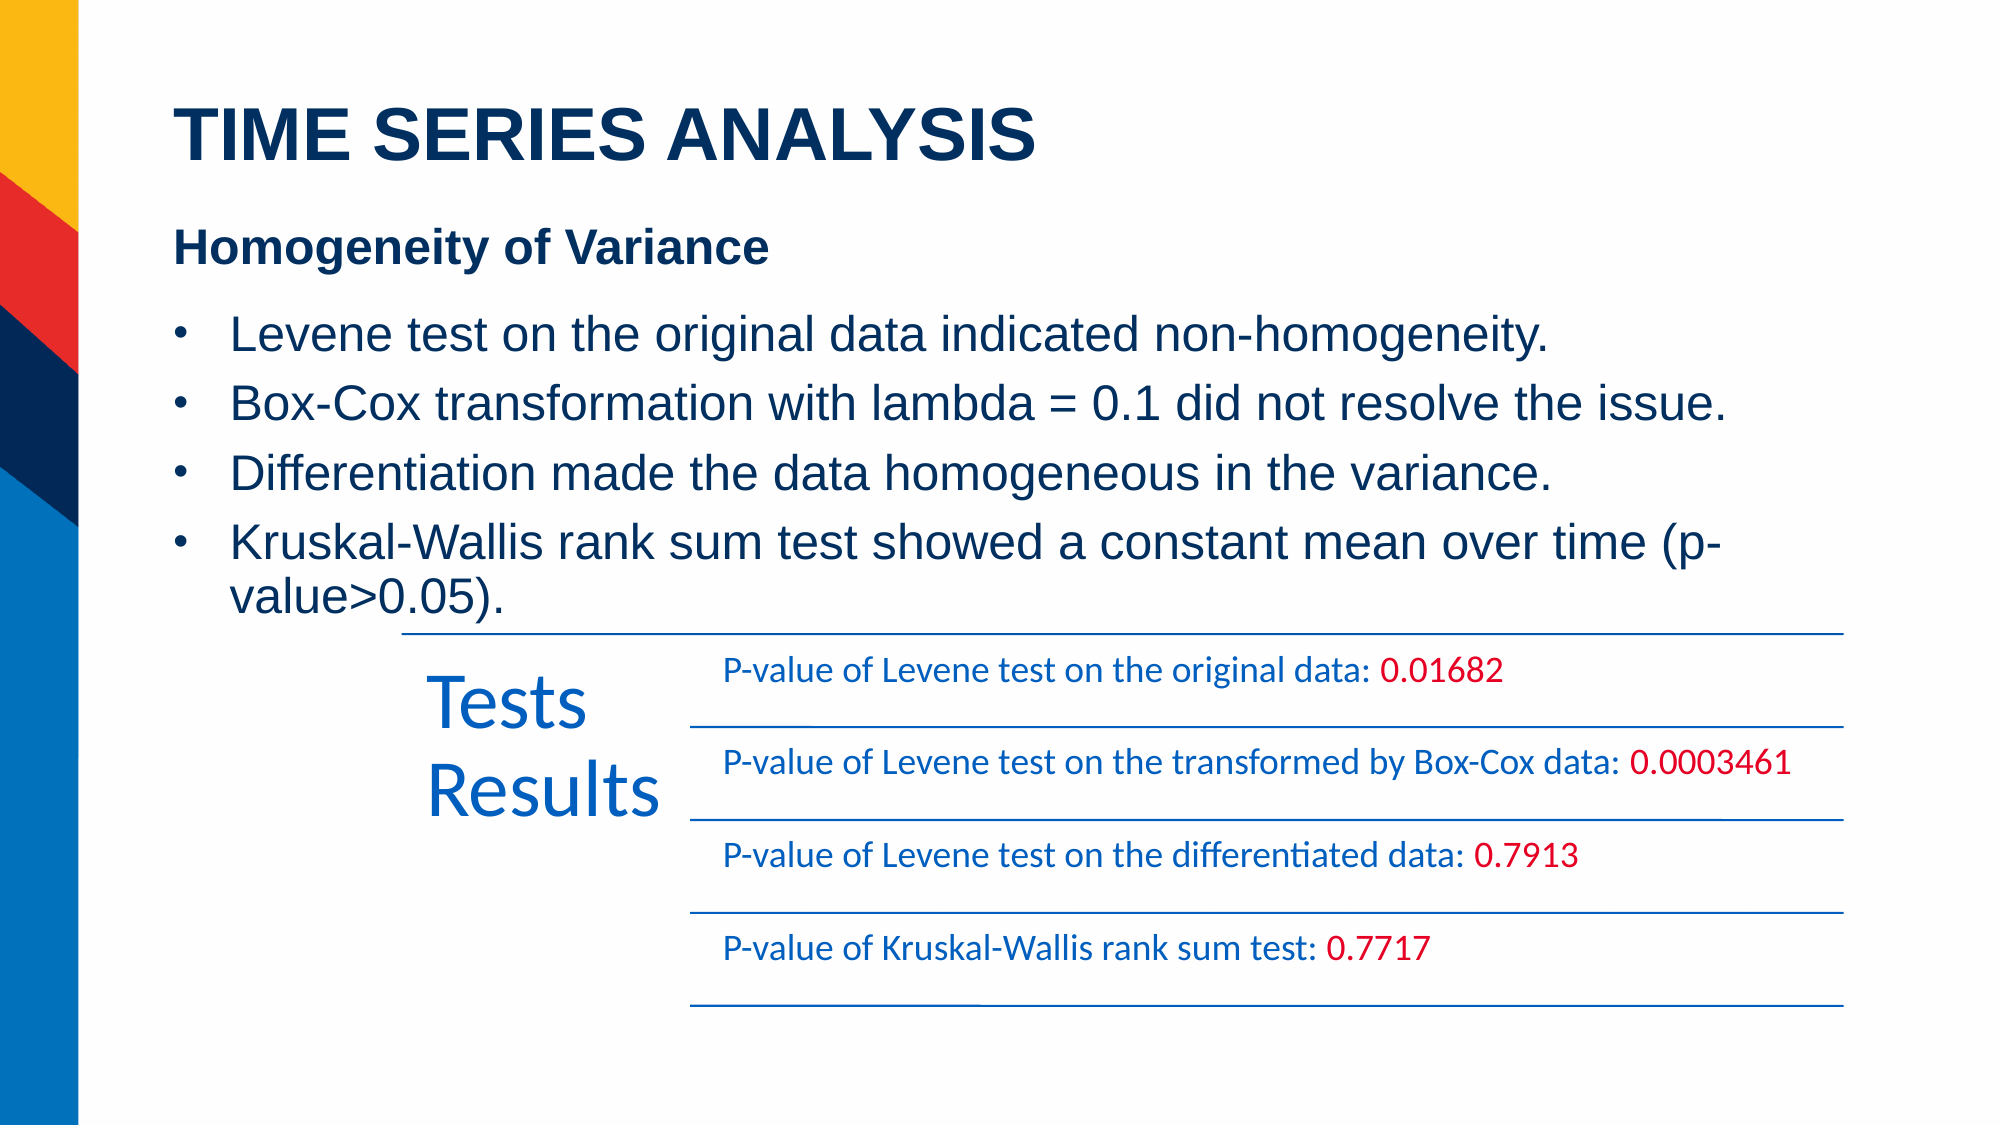

# Time Series Analysis
Homogeneity of Variance
Levene test on the original data indicated non-homogeneity.
Box-Cox transformation with lambda = 0.1 did not resolve the issue.
Differentiation made the data homogeneous in the variance.
Kruskal-Wallis rank sum test showed a constant mean over time (p-value>0.05).

Tests Results
P-value of Levene test on the original data: 0.01682
P-value of Levene test on the transformed by Box-Cox data: 0.0003461
P-value of Levene test on the differentiated data: 0.7913
P-value of Kruskal-Wallis rank sum test: 0.7717